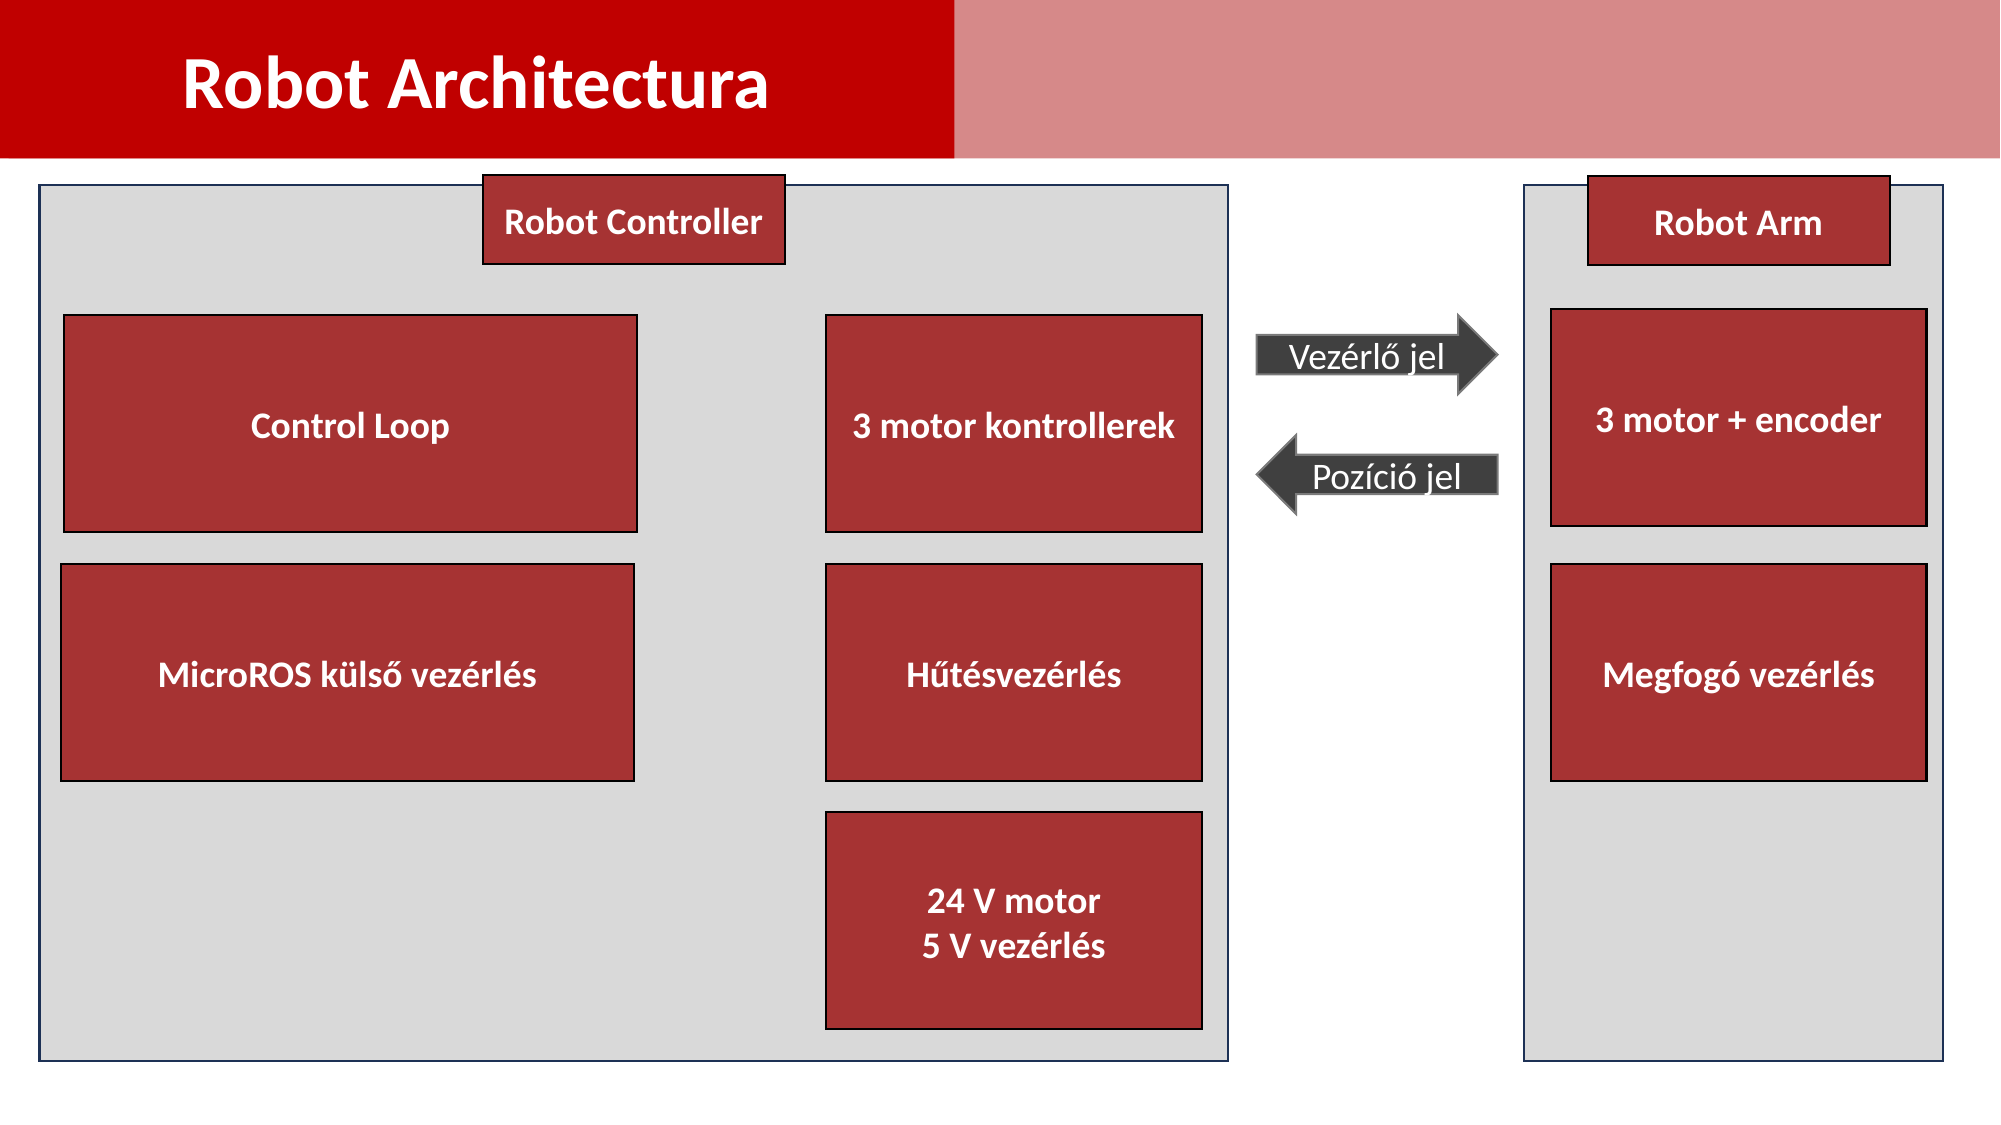

Robot Architectura

Robot Controller
Robot Arm

3 motor + encoder
Control Loop
3 motor kontrollerek
Vezérlő jel
Pozíció jel
MicroROS külső vezérlés
Megfogó vezérlés
Hűtésvezérlés
24 V motor
5 V vezérlés